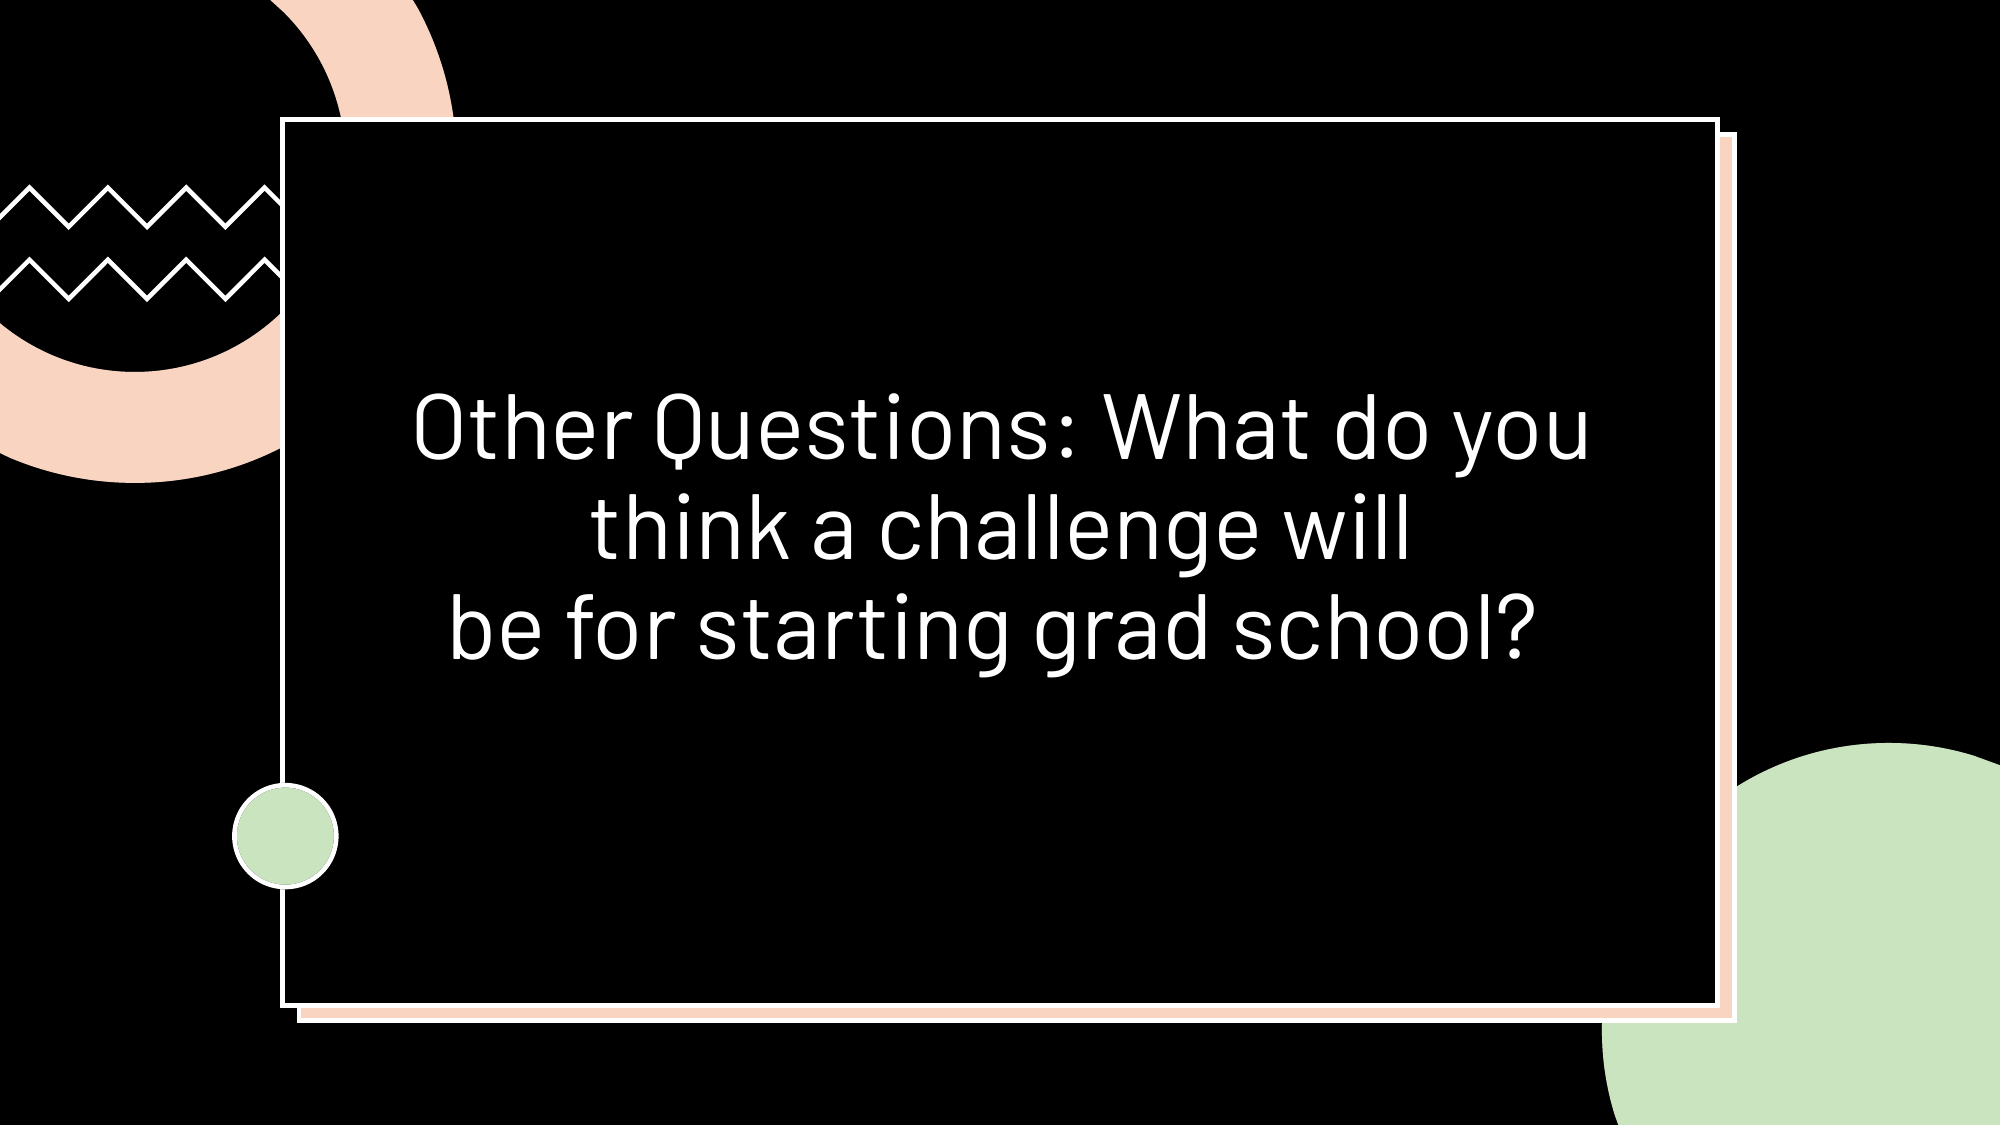

# Other Questions: What do you think a challenge will be for starting grad school?